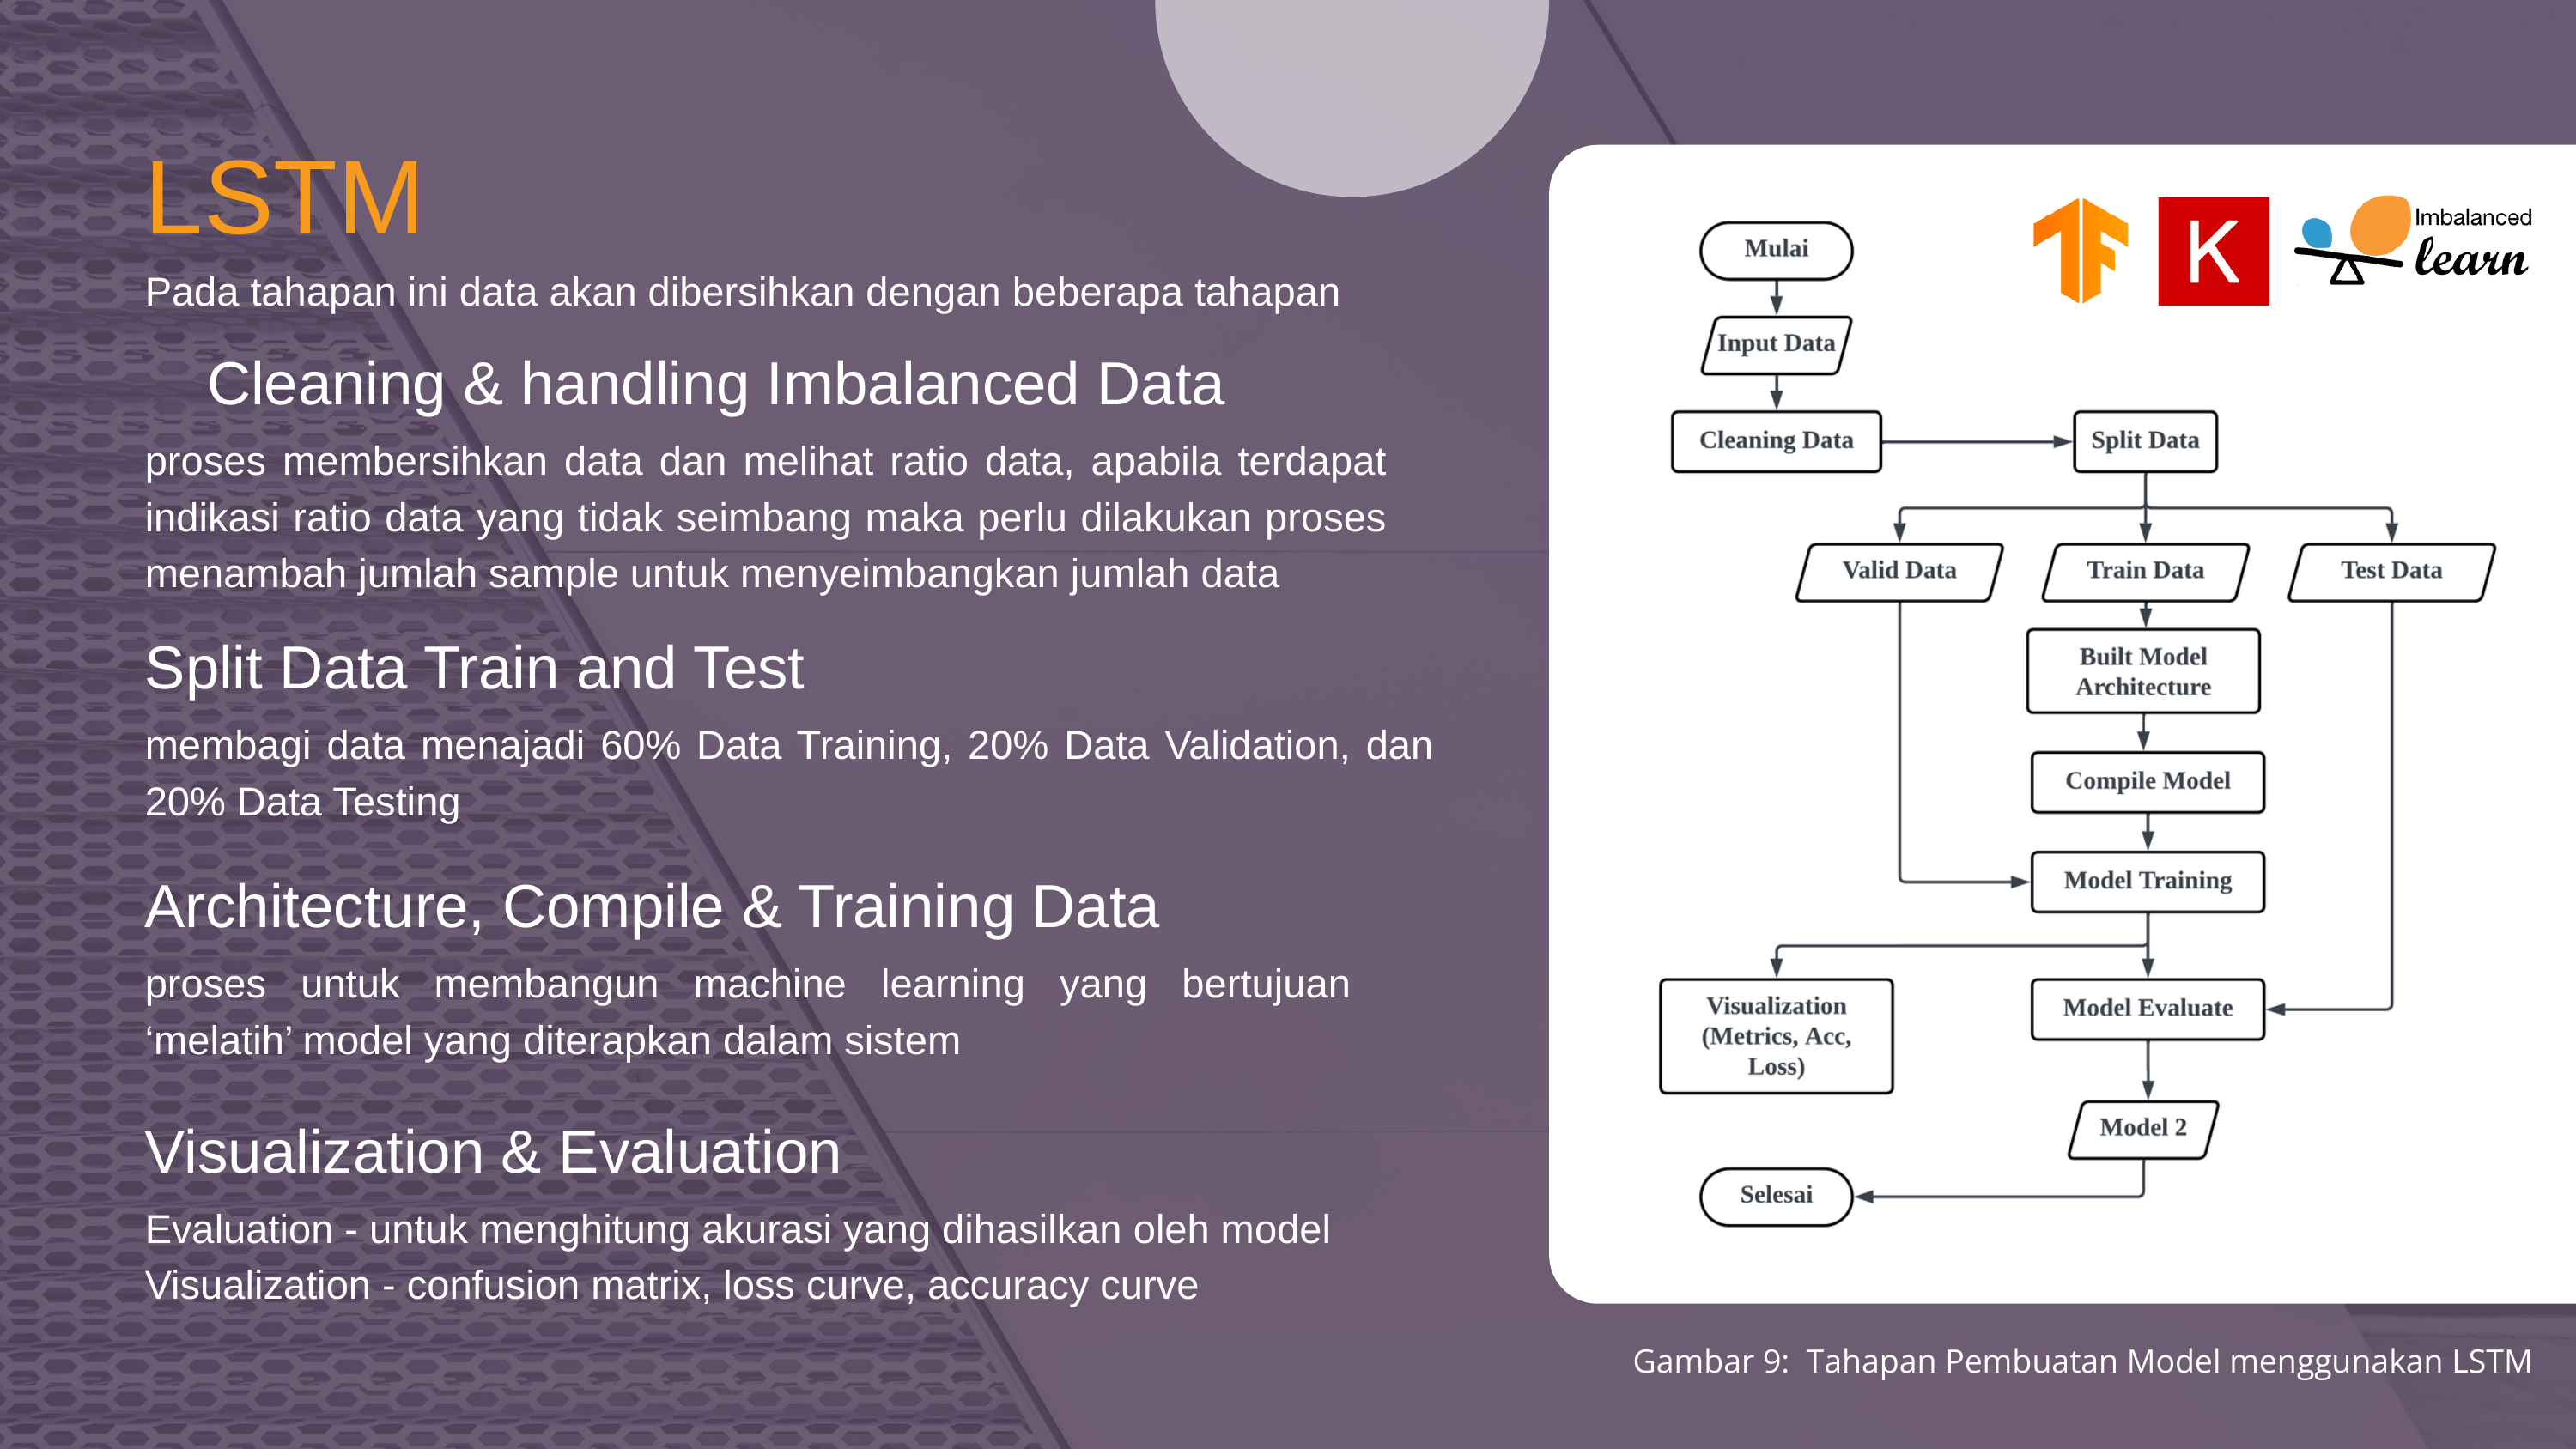

LSTM

Pada tahapan ini data akan dibersihkan dengan beberapa tahapan
Cleaning & handling Imbalanced Data
proses membersihkan data dan melihat ratio data, apabila terdapat indikasi ratio data yang tidak seimbang maka perlu dilakukan proses menambah jumlah sample untuk menyeimbangkan jumlah data
Split Data Train and Test
membagi data menajadi 60% Data Training, 20% Data Validation, dan 20% Data Testing
Architecture, Compile & Training Data
proses untuk membangun machine learning yang bertujuan ‘melatih’ model yang diterapkan dalam sistem
Visualization & Evaluation
Evaluation - untuk menghitung akurasi yang dihasilkan oleh model
Visualization - confusion matrix, loss curve, accuracy curve
Gambar 9:  Tahapan Pembuatan Model menggunakan LSTM